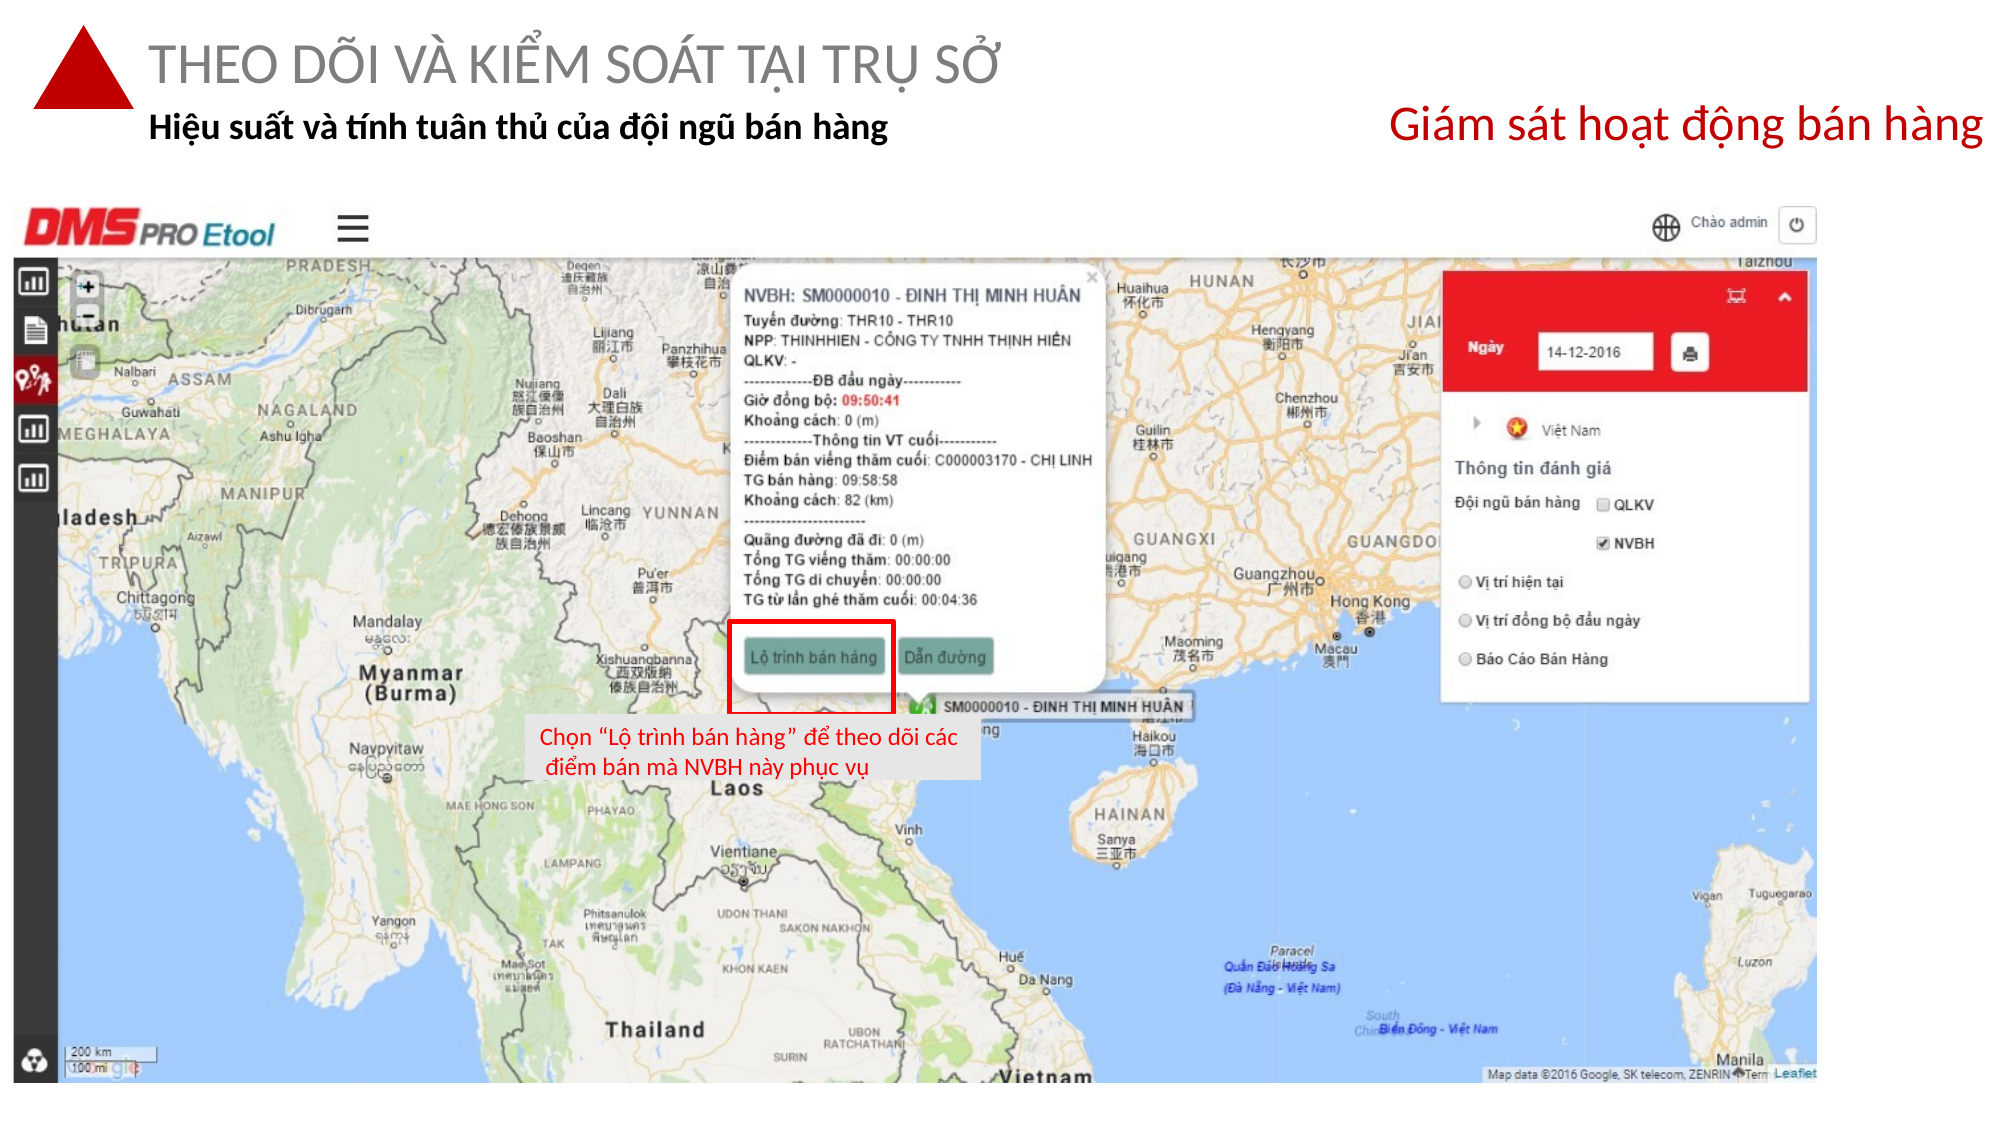

# THEO DÕI VÀ KIỂM SOÁT TẠI TRỤ SỞ

Giám sát hoạt động bán hàng
Hiệu suất và tính tuân thủ của đội ngũ bán hàng

Chọn “Lộ trình bán hàng” để theo dõi các  điểm bán mà NVBH này phục vụ